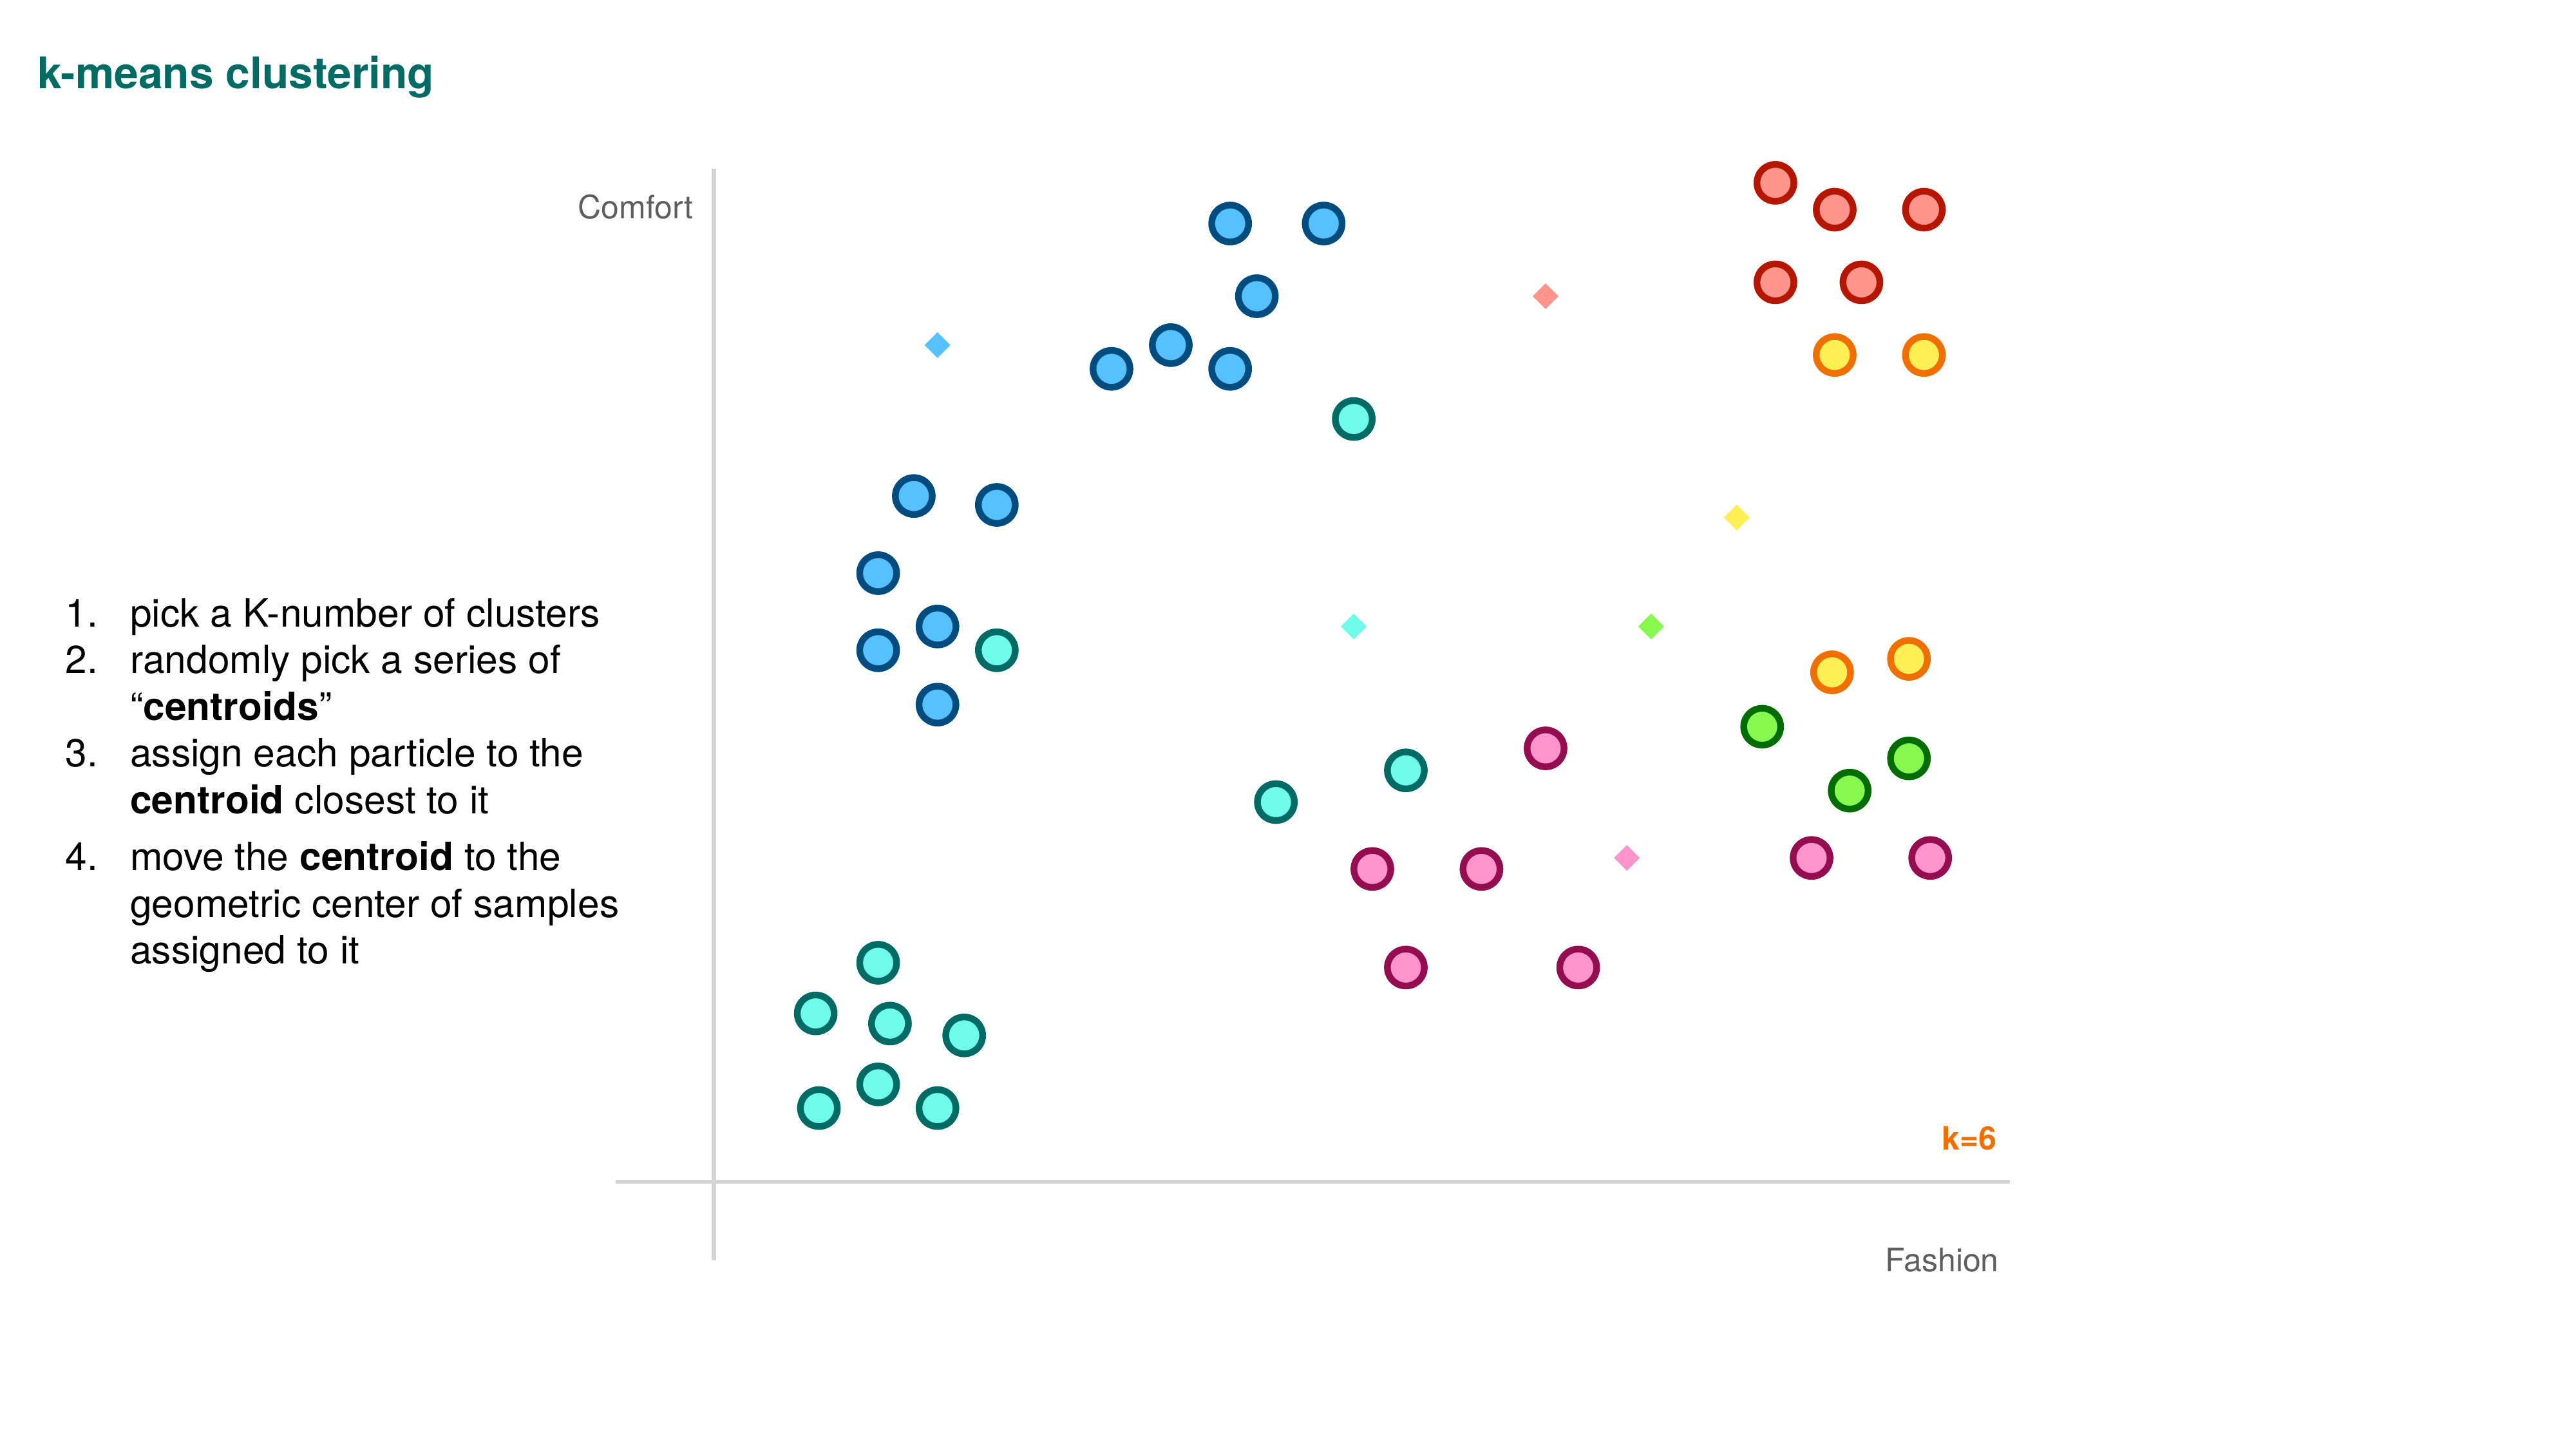

k-means clustering

Comfort

pick a K-number of clusters
randomly pick a series of “centroids”
assign each particle to the centroid closest to it

move the centroid to the geometric center of samples assigned to it

k=6
Fashion